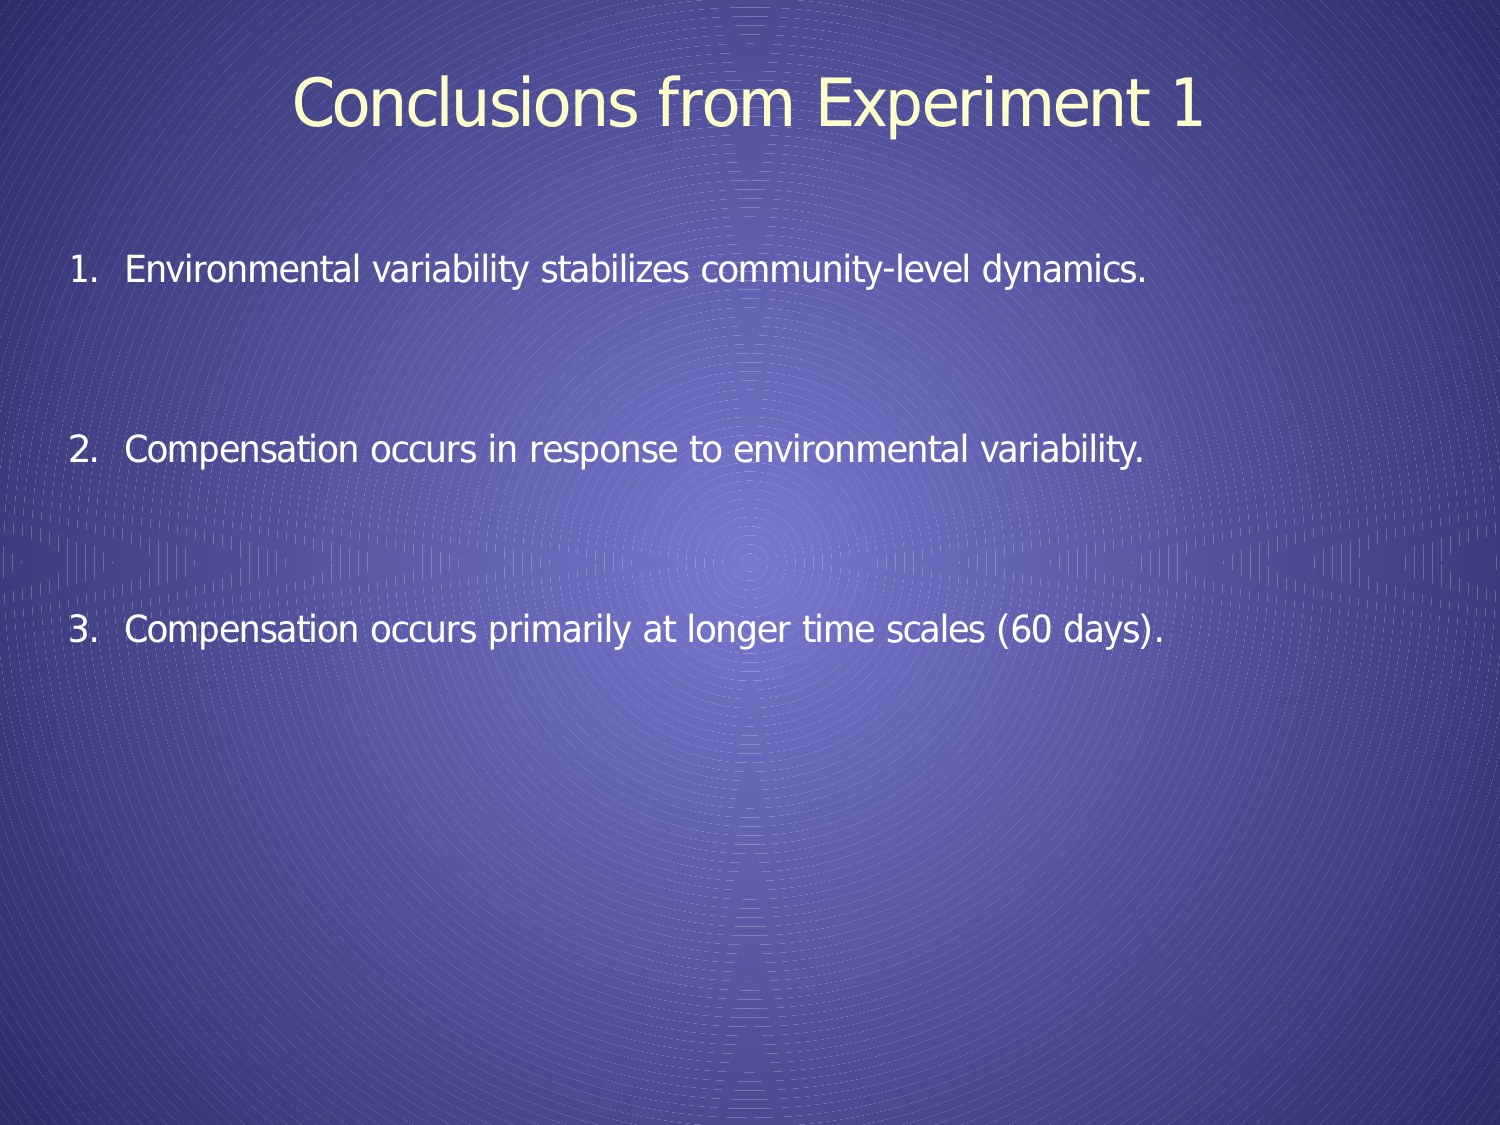

Conclusions from Experiment 1
Environmental variability stabilizes community-level dynamics.

Compensation occurs in response to environmental variability.

Compensation occurs primarily at longer time scales (60 days).